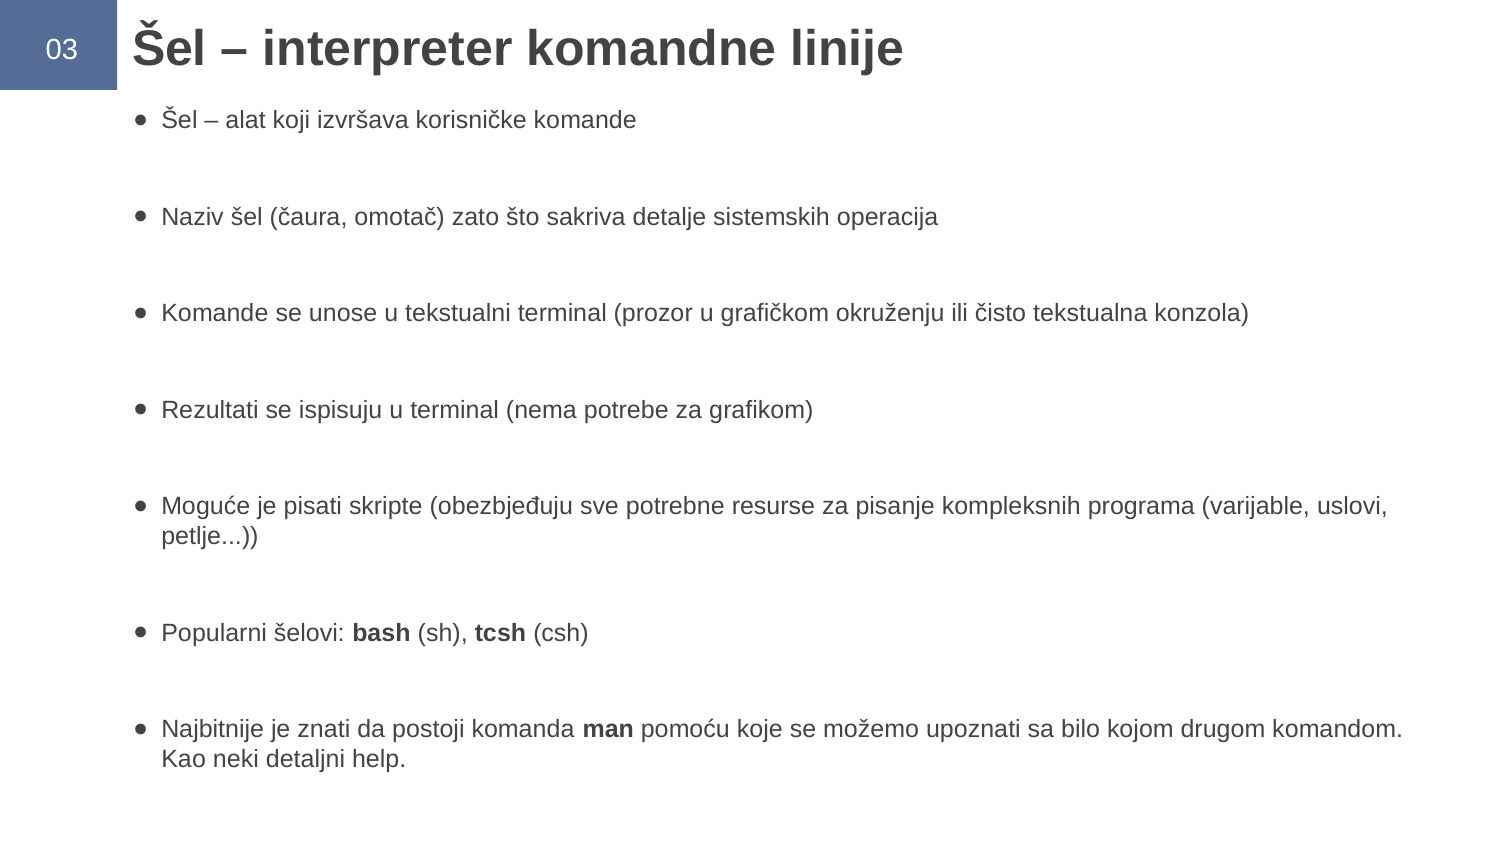

03
# Šel – interpreter komandne linije

Šel – alat koji izvršava korisničke komande
Naziv šel (čaura, omotač) zato što sakriva detalje sistemskih operacija
Komande se unose u tekstualni terminal (prozor u grafičkom okruženju ili čisto tekstualna konzola)
Rezultati se ispisuju u terminal (nema potrebe za grafikom)
Moguće je pisati skripte (obezbjeđuju sve potrebne resurse za pisanje kompleksnih programa (varijable, uslovi, petlje...))
Popularni šelovi: bash (sh), tcsh (csh)
Najbitnije je znati da postoji komanda man pomoću koje se možemo upoznati sa bilo kojom drugom komandom. Kao neki detaljni help.